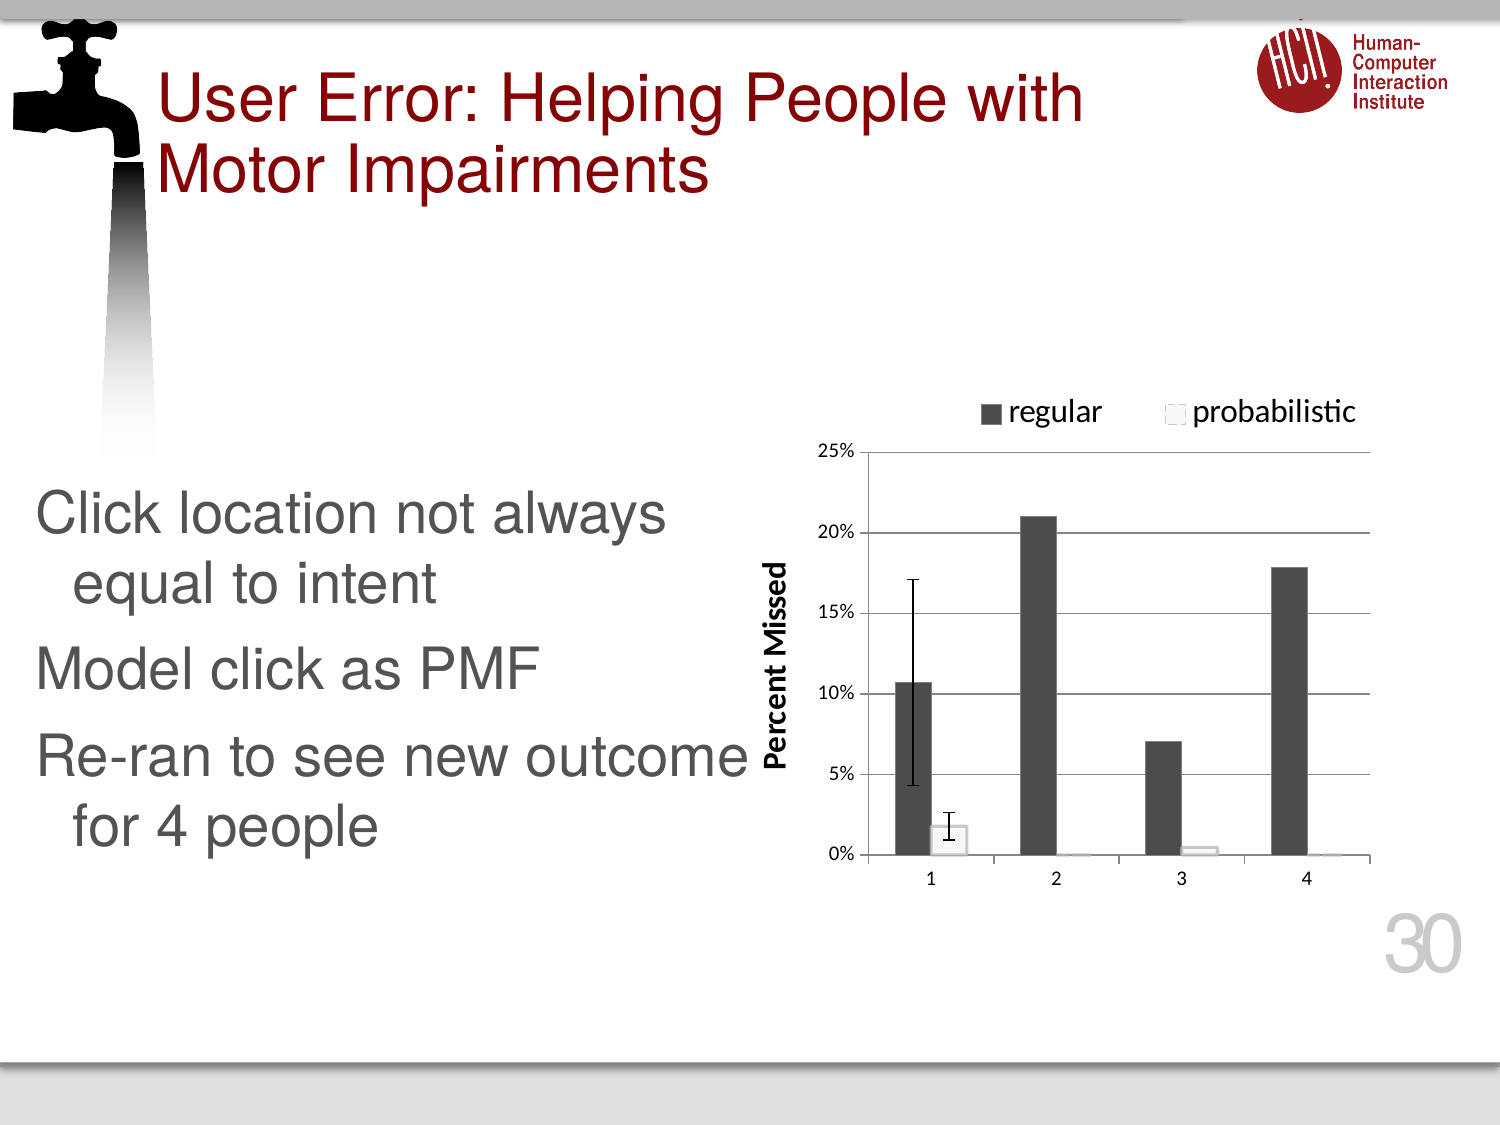

# User Error: Helping People with Motor Impairments

### Chart

| Category |  |  |
|---|---|---|
Click location not always equal to intent
Model click as PMF
Re-ran to see new outcome for 4 people

30